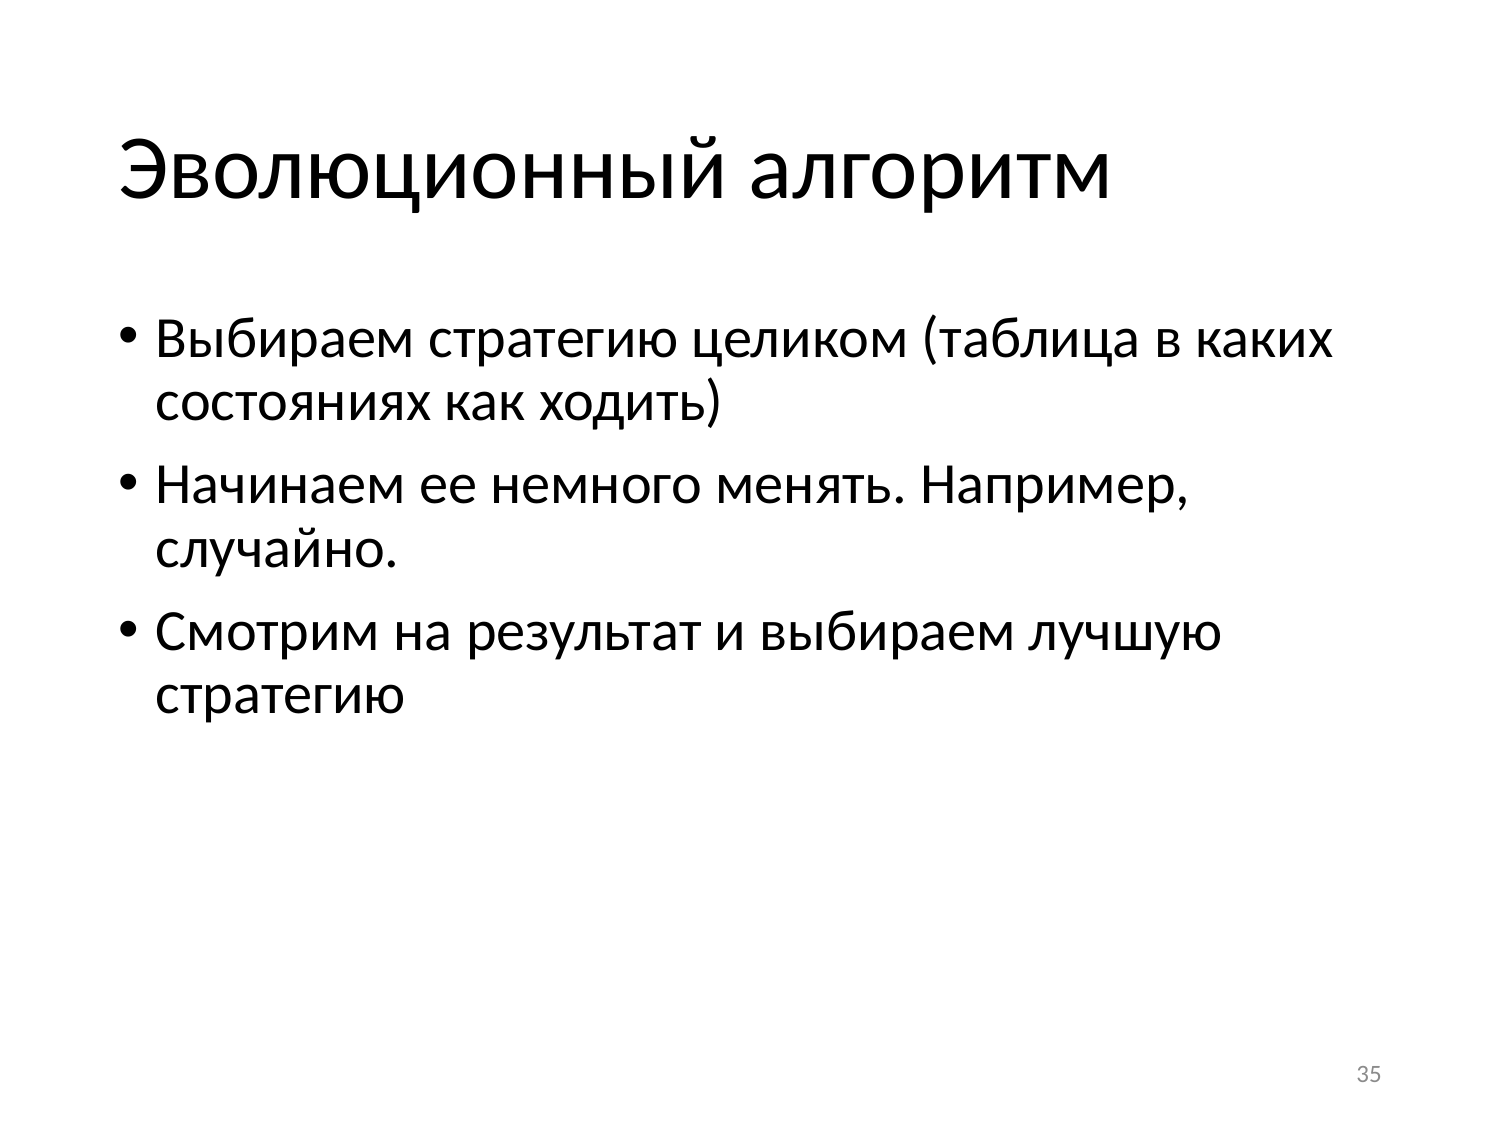

# Эволюционный алгоритм
Выбираем стратегию целиком (таблица в каких состояниях как ходить)
Начинаем ее немного менять. Например, случайно.
Смотрим на результат и выбираем лучшую стратегию

35